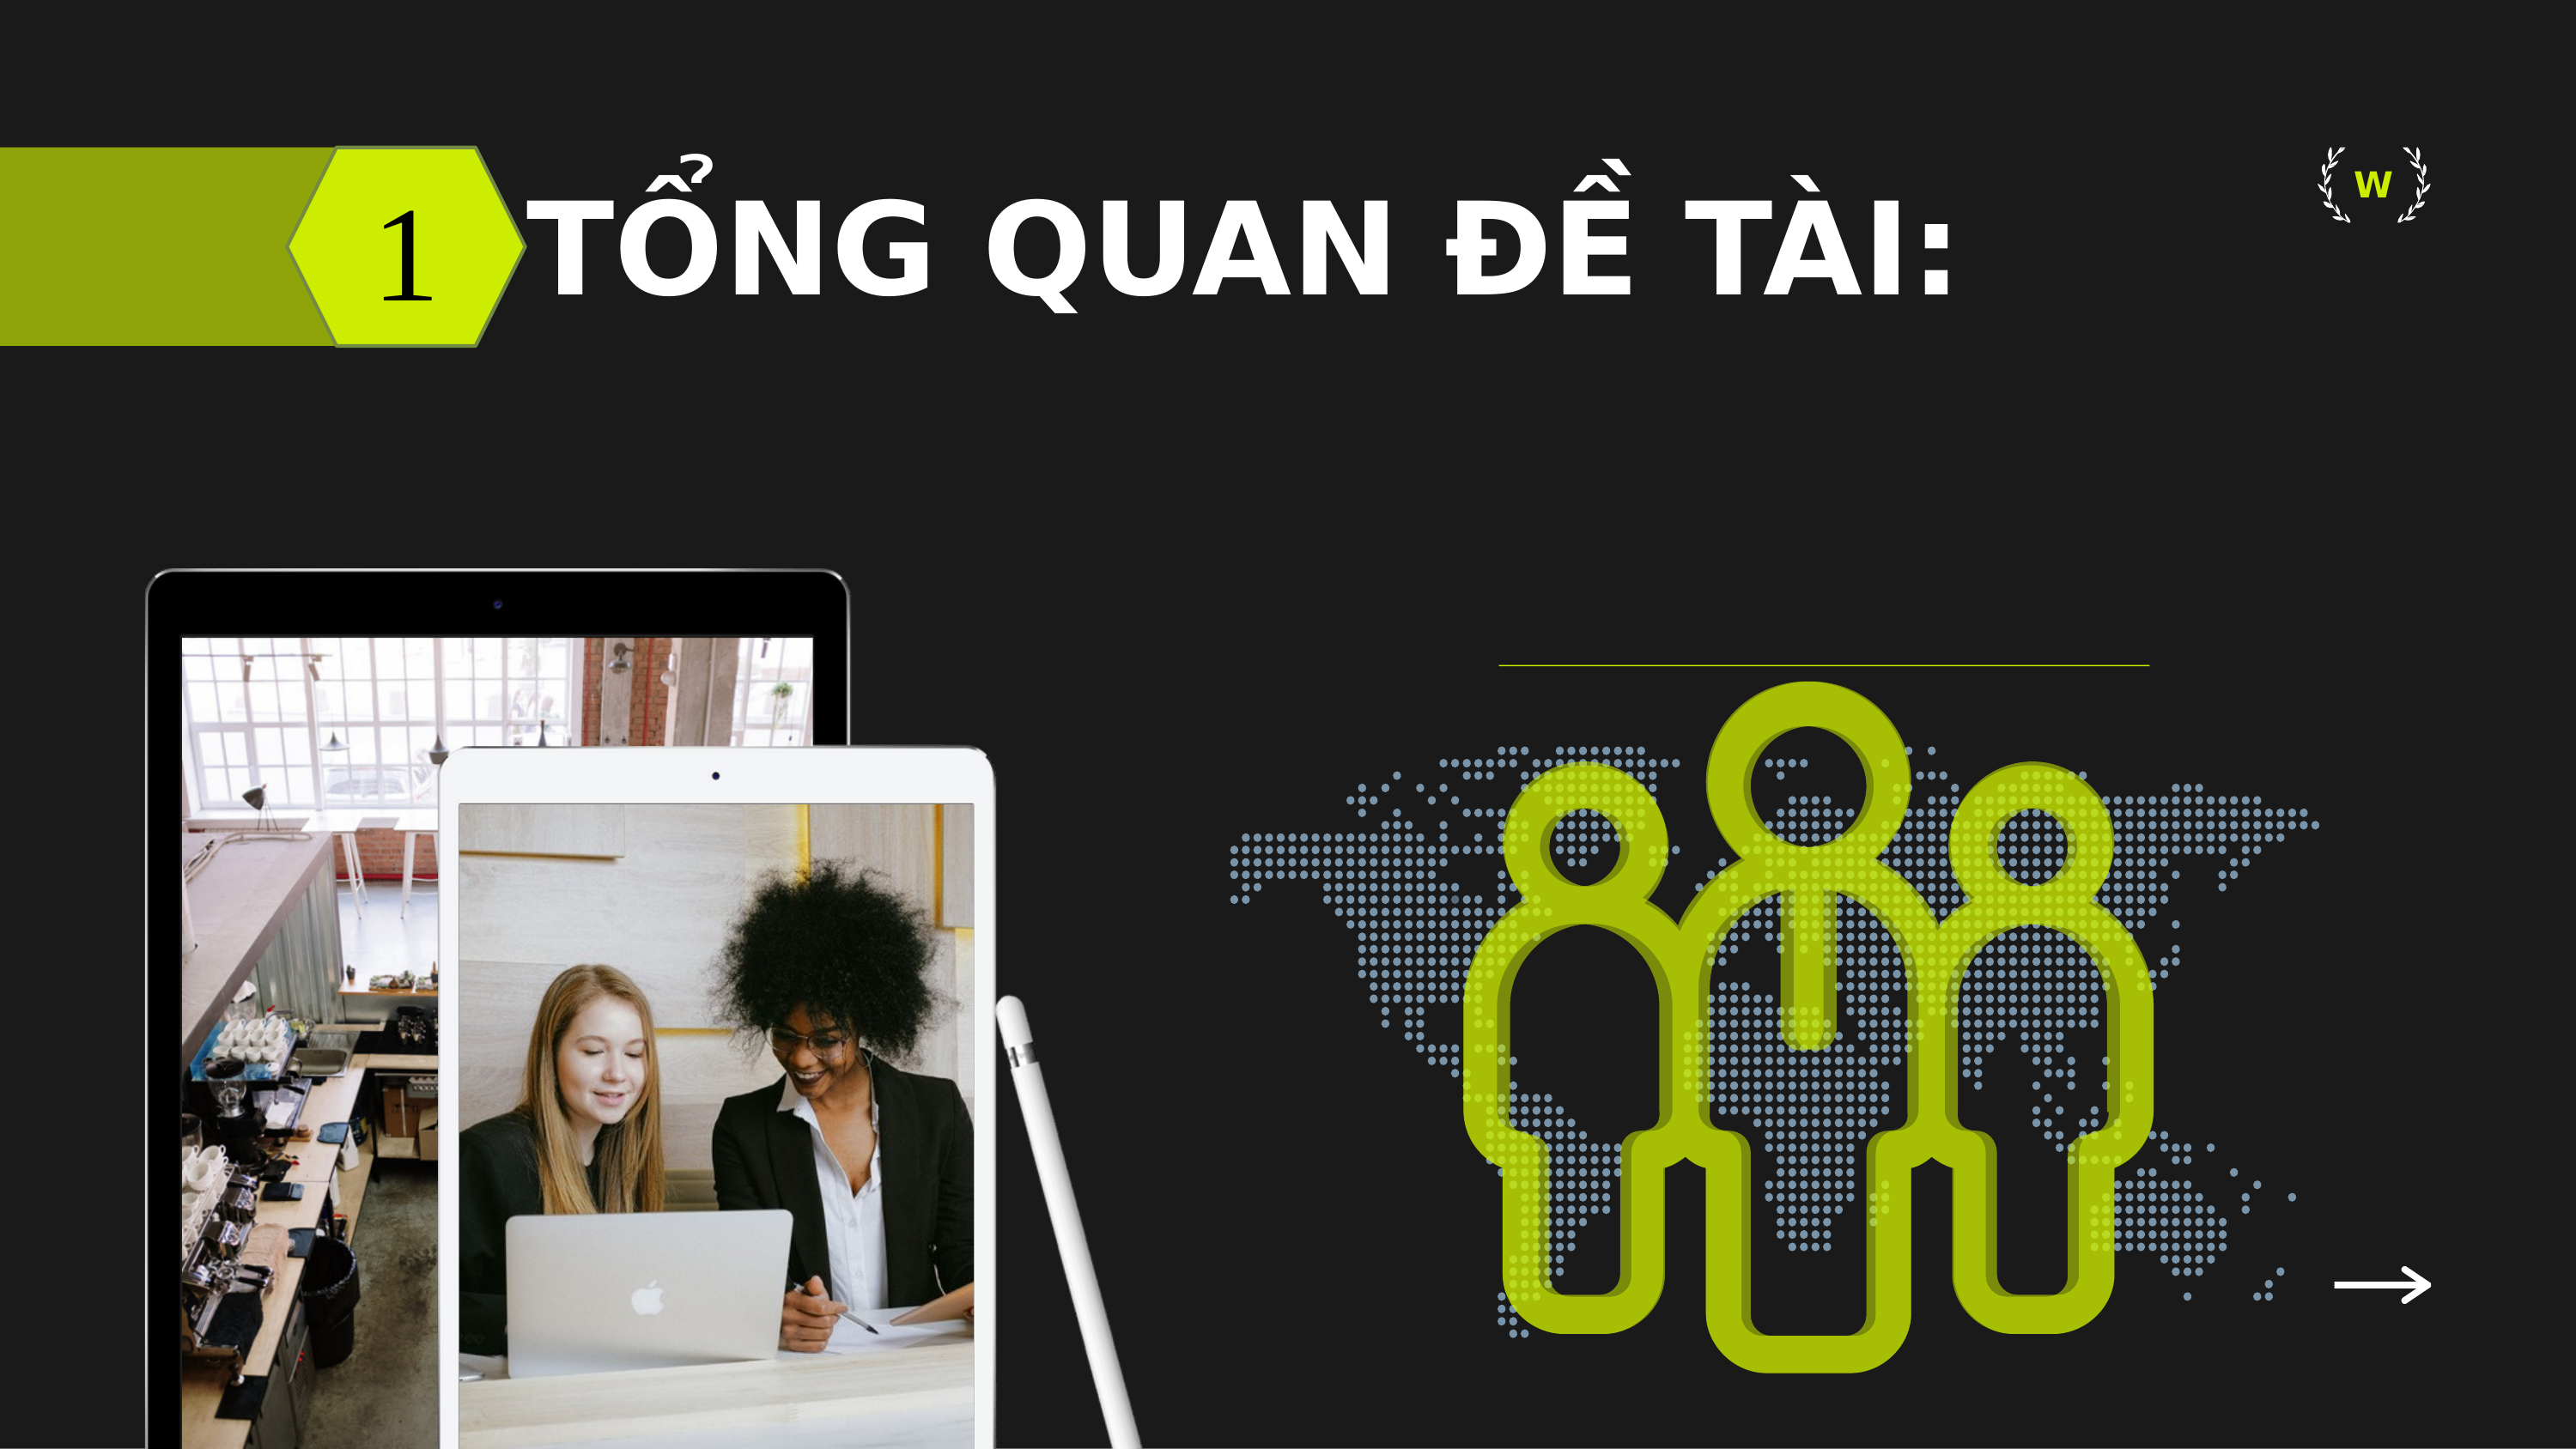

1

W
# TỔNG QUAN ĐỀ TÀI: